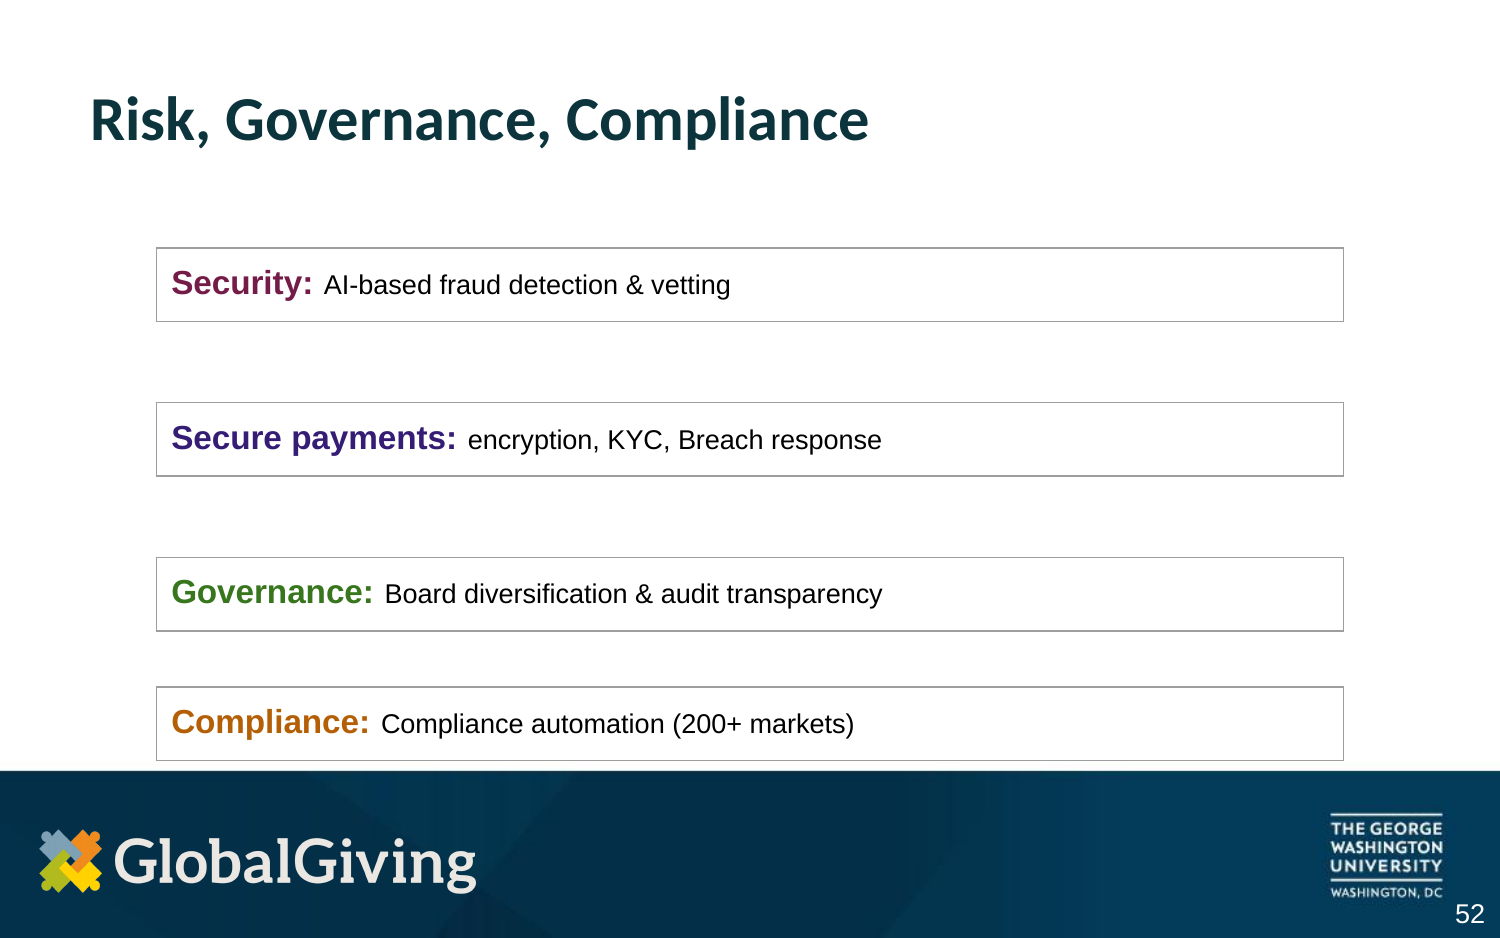

# Risk, Governance, Compliance
| Security: AI-based fraud detection & vetting |
| --- |
| Secure payments: encryption, KYC, Breach response |
| --- |
| Governance: Board diversification & audit transparency |
| --- |
| Compliance: Compliance automation (200+ markets) |
| --- |
52